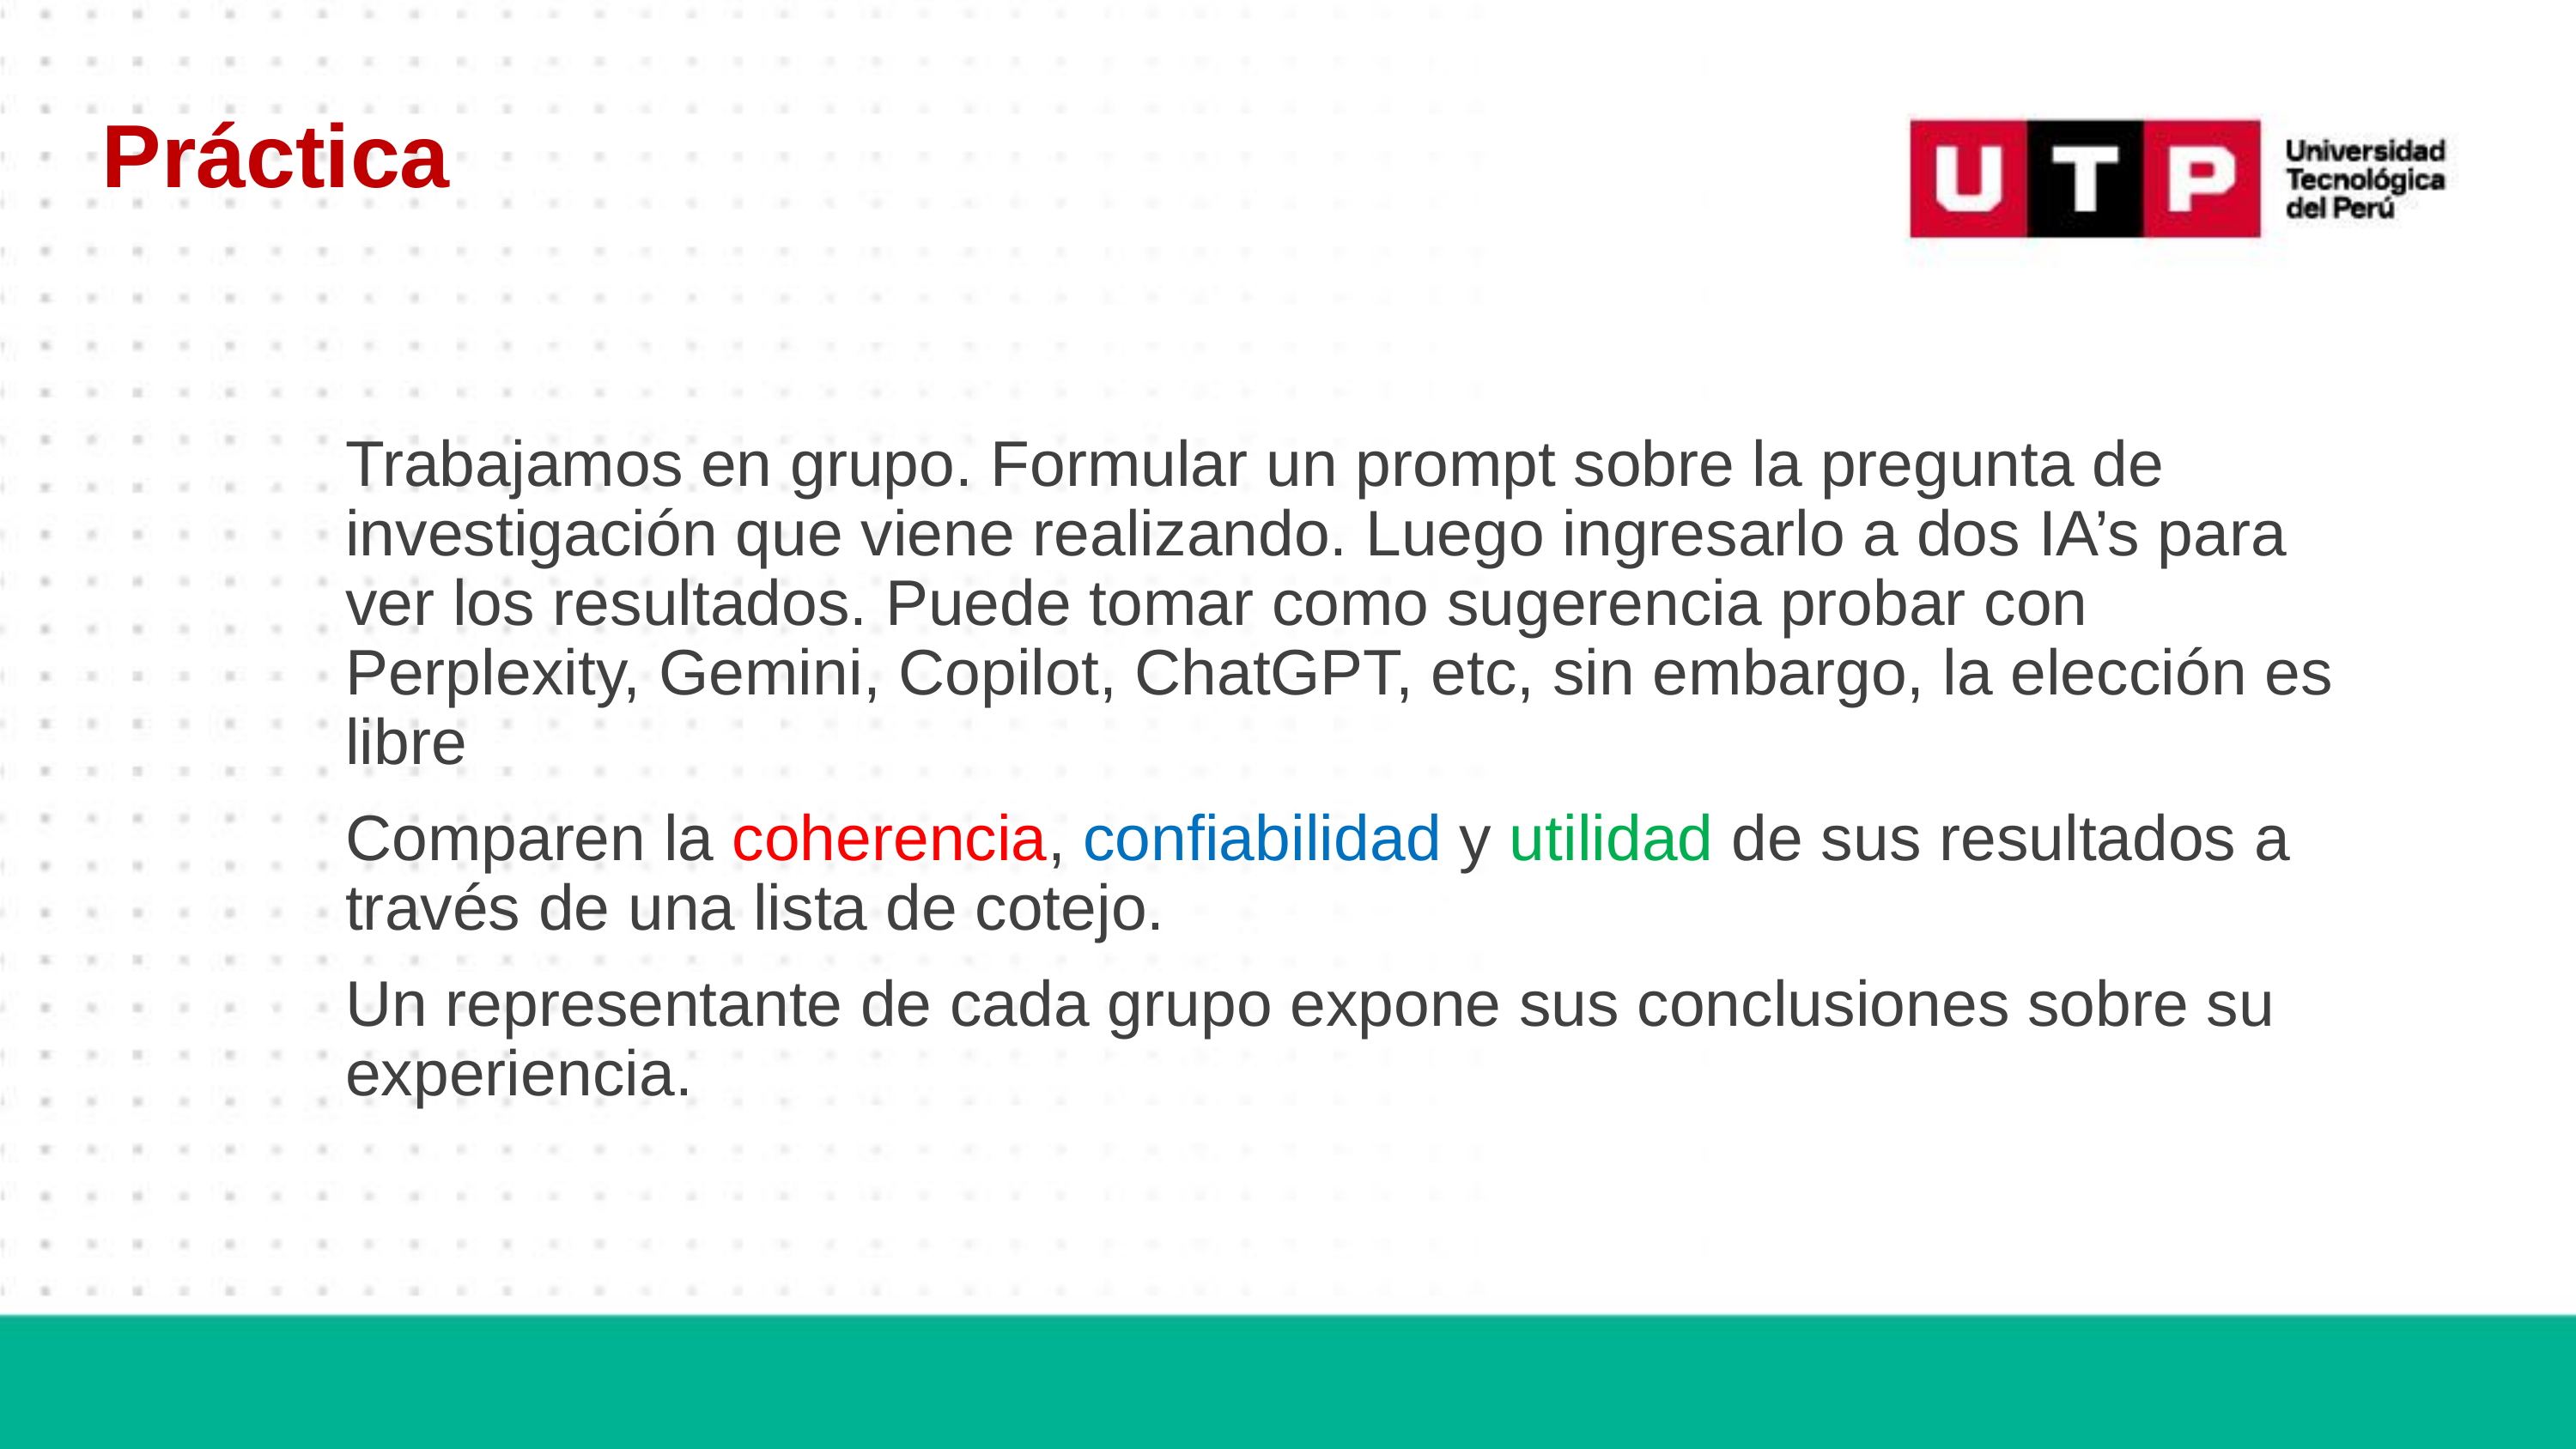

Práctica
Trabajamos en grupo. Formular un prompt sobre la pregunta de investigación que viene realizando. Luego ingresarlo a dos IA’s para ver los resultados. Puede tomar como sugerencia probar con Perplexity, Gemini, Copilot, ChatGPT, etc, sin embargo, la elección es libre
Comparen la coherencia, confiabilidad y utilidad de sus resultados a través de una lista de cotejo.
Un representante de cada grupo expone sus conclusiones sobre su experiencia.